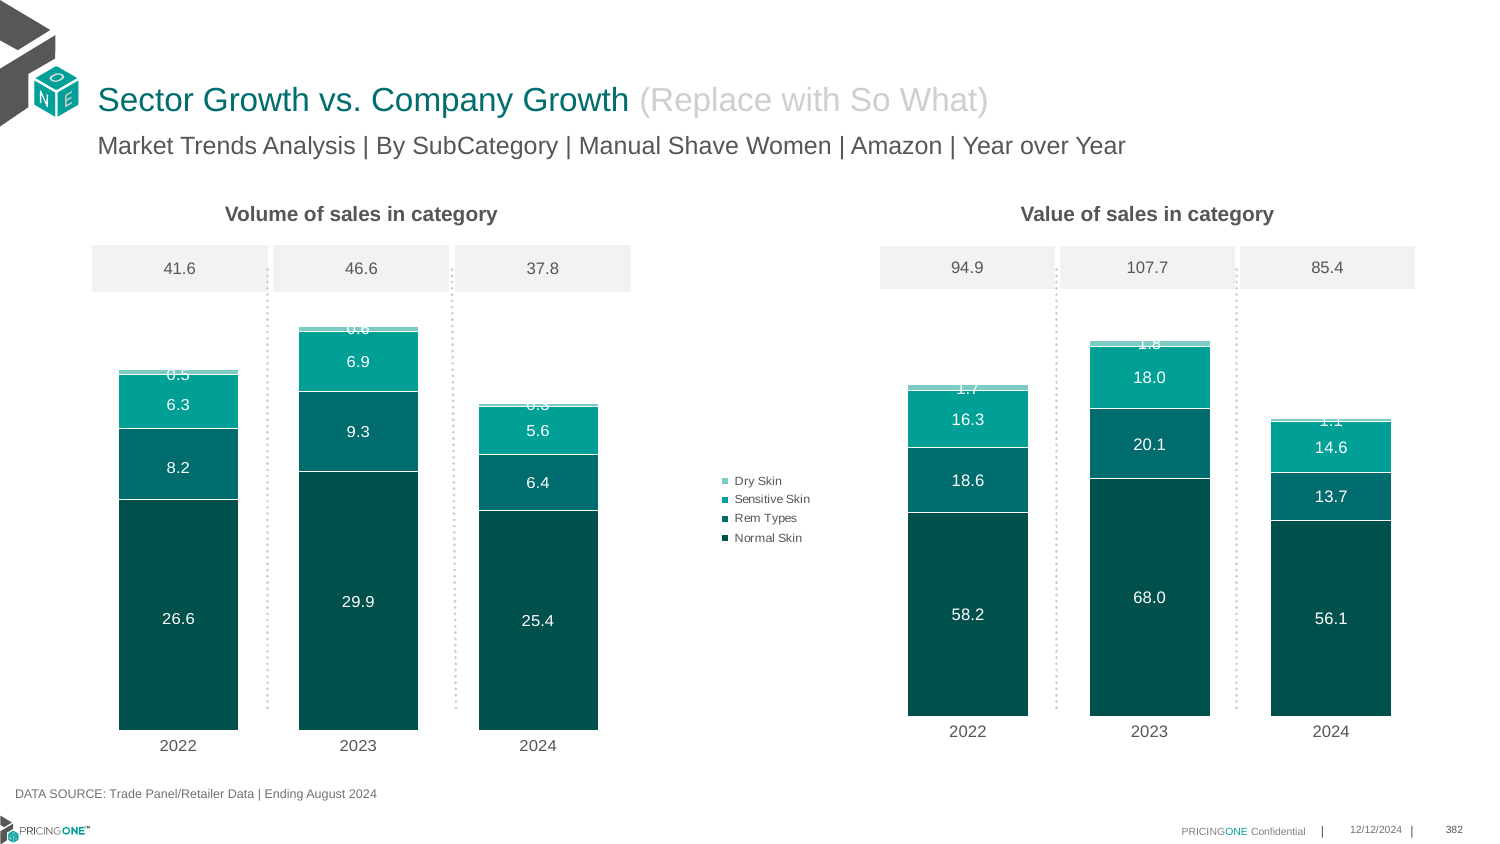

# Sector Growth vs. Company Growth (Replace with So What)
Market Trends Analysis | By SubCategory | Manual Shave Women | Amazon | Year over Year
| Value of sales in category |  |  |
| --- | --- | --- |
| 94.9 | 107.7 | 85.4 |
| Volume of sales in category |  |  |
| --- | --- | --- |
| 41.6 | 46.6 | 37.8 |

### Chart

| Category | Normal Skin | Rem Types | Sensitive Skin | Dry Skin |
|---|---|---|---|---|
| 2022 | 58.247316 | 18.648906 | 16.338208 | 1.659685 |
| 2023 | 67.967237 | 20.061231 | 17.959215 | 1.753577 |
| 2024 | 56.108466 | 13.656533 | 14.558002 | 1.088421 |

### Chart

| Category | Normal Skin | Rem Types | Sensitive Skin | Dry Skin |
|---|---|---|---|---|
| 2022 | 26.627192 | 8.20755 | 6.282663 | 0.481101 |
| 2023 | 29.858203 | 9.277381 | 6.916826 | 0.561741 |
| 2024 | 25.402237 | 6.403815 | 5.619032 | 0.332029 |
DATA SOURCE: Trade Panel/Retailer Data | Ending August 2024

12/12/2024
382